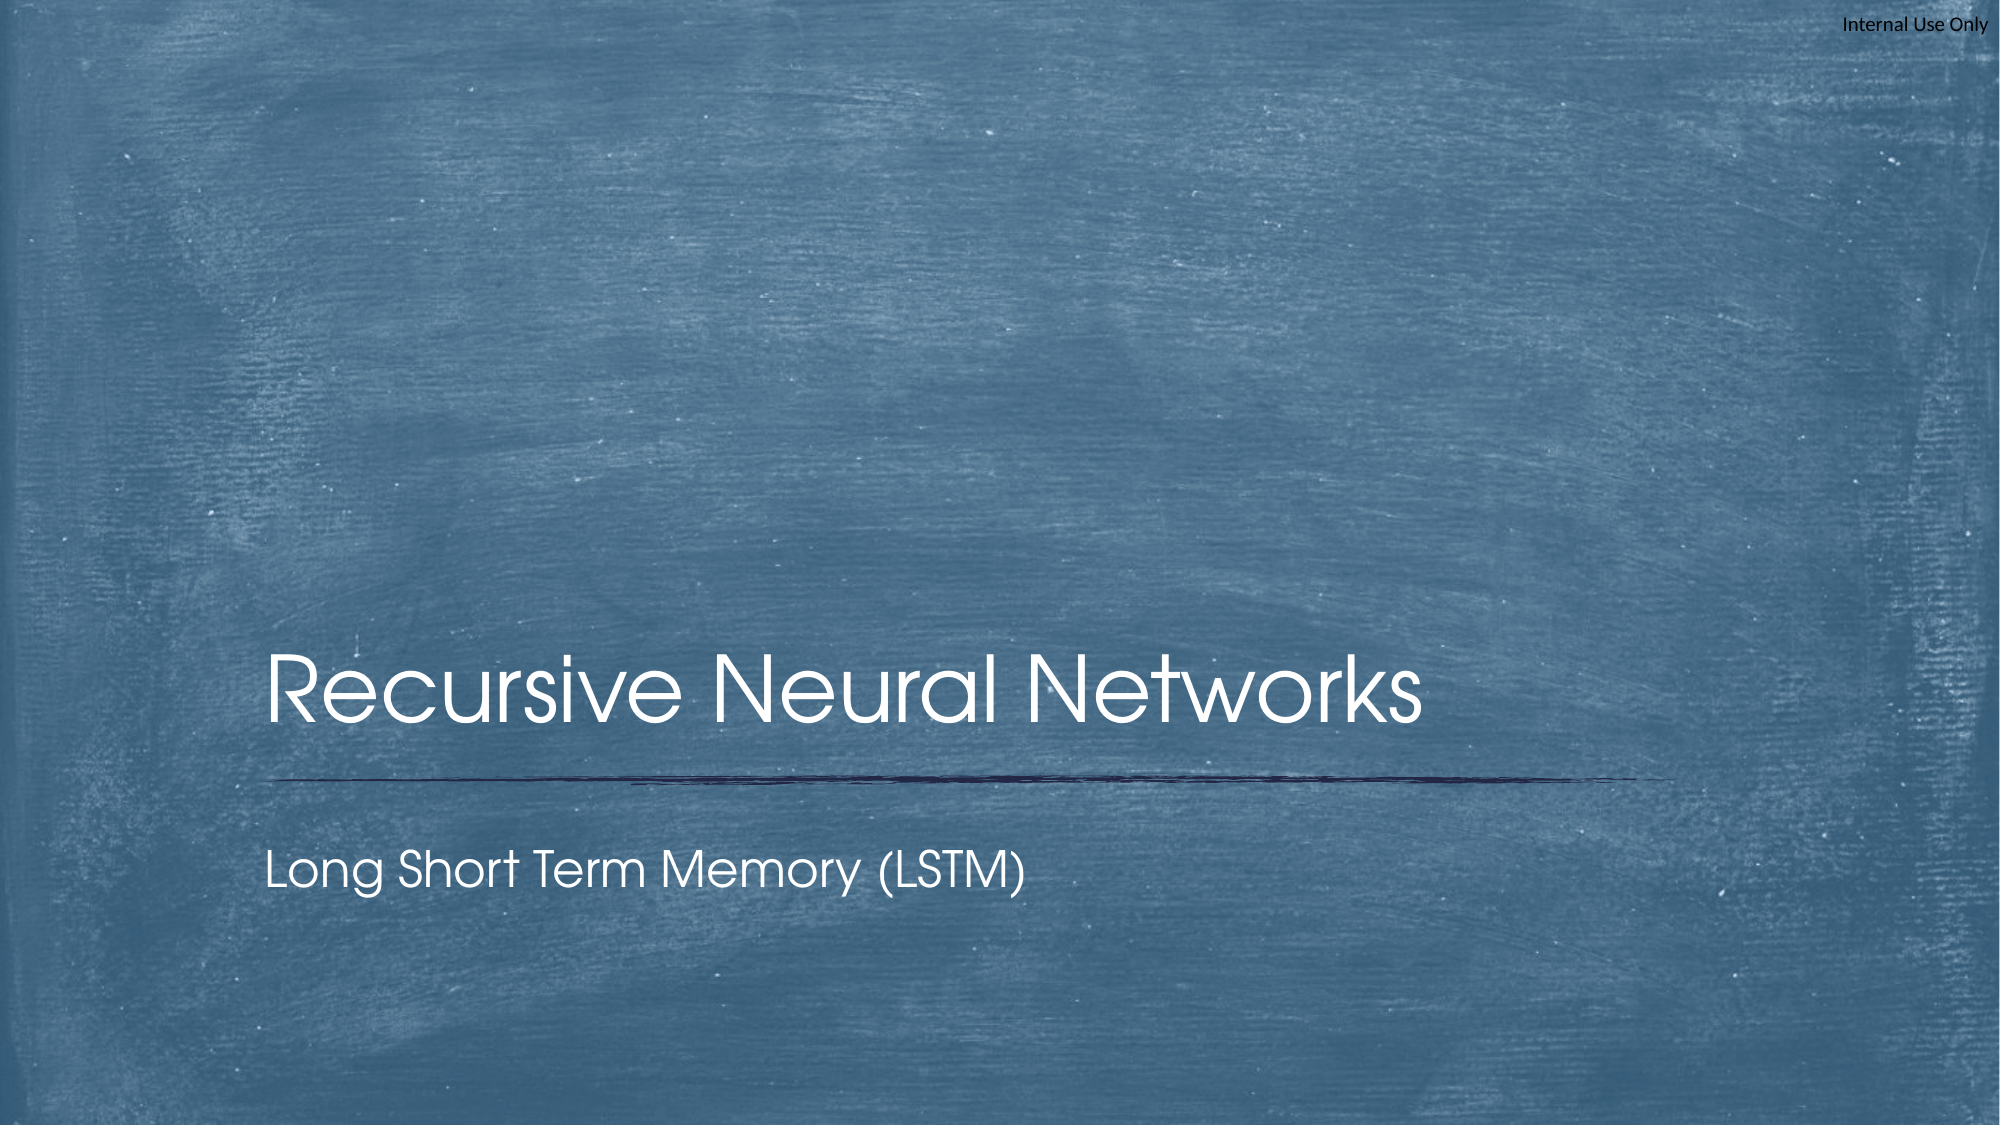

# Recursive Neural Networks
Long Short Term Memory (LSTM)